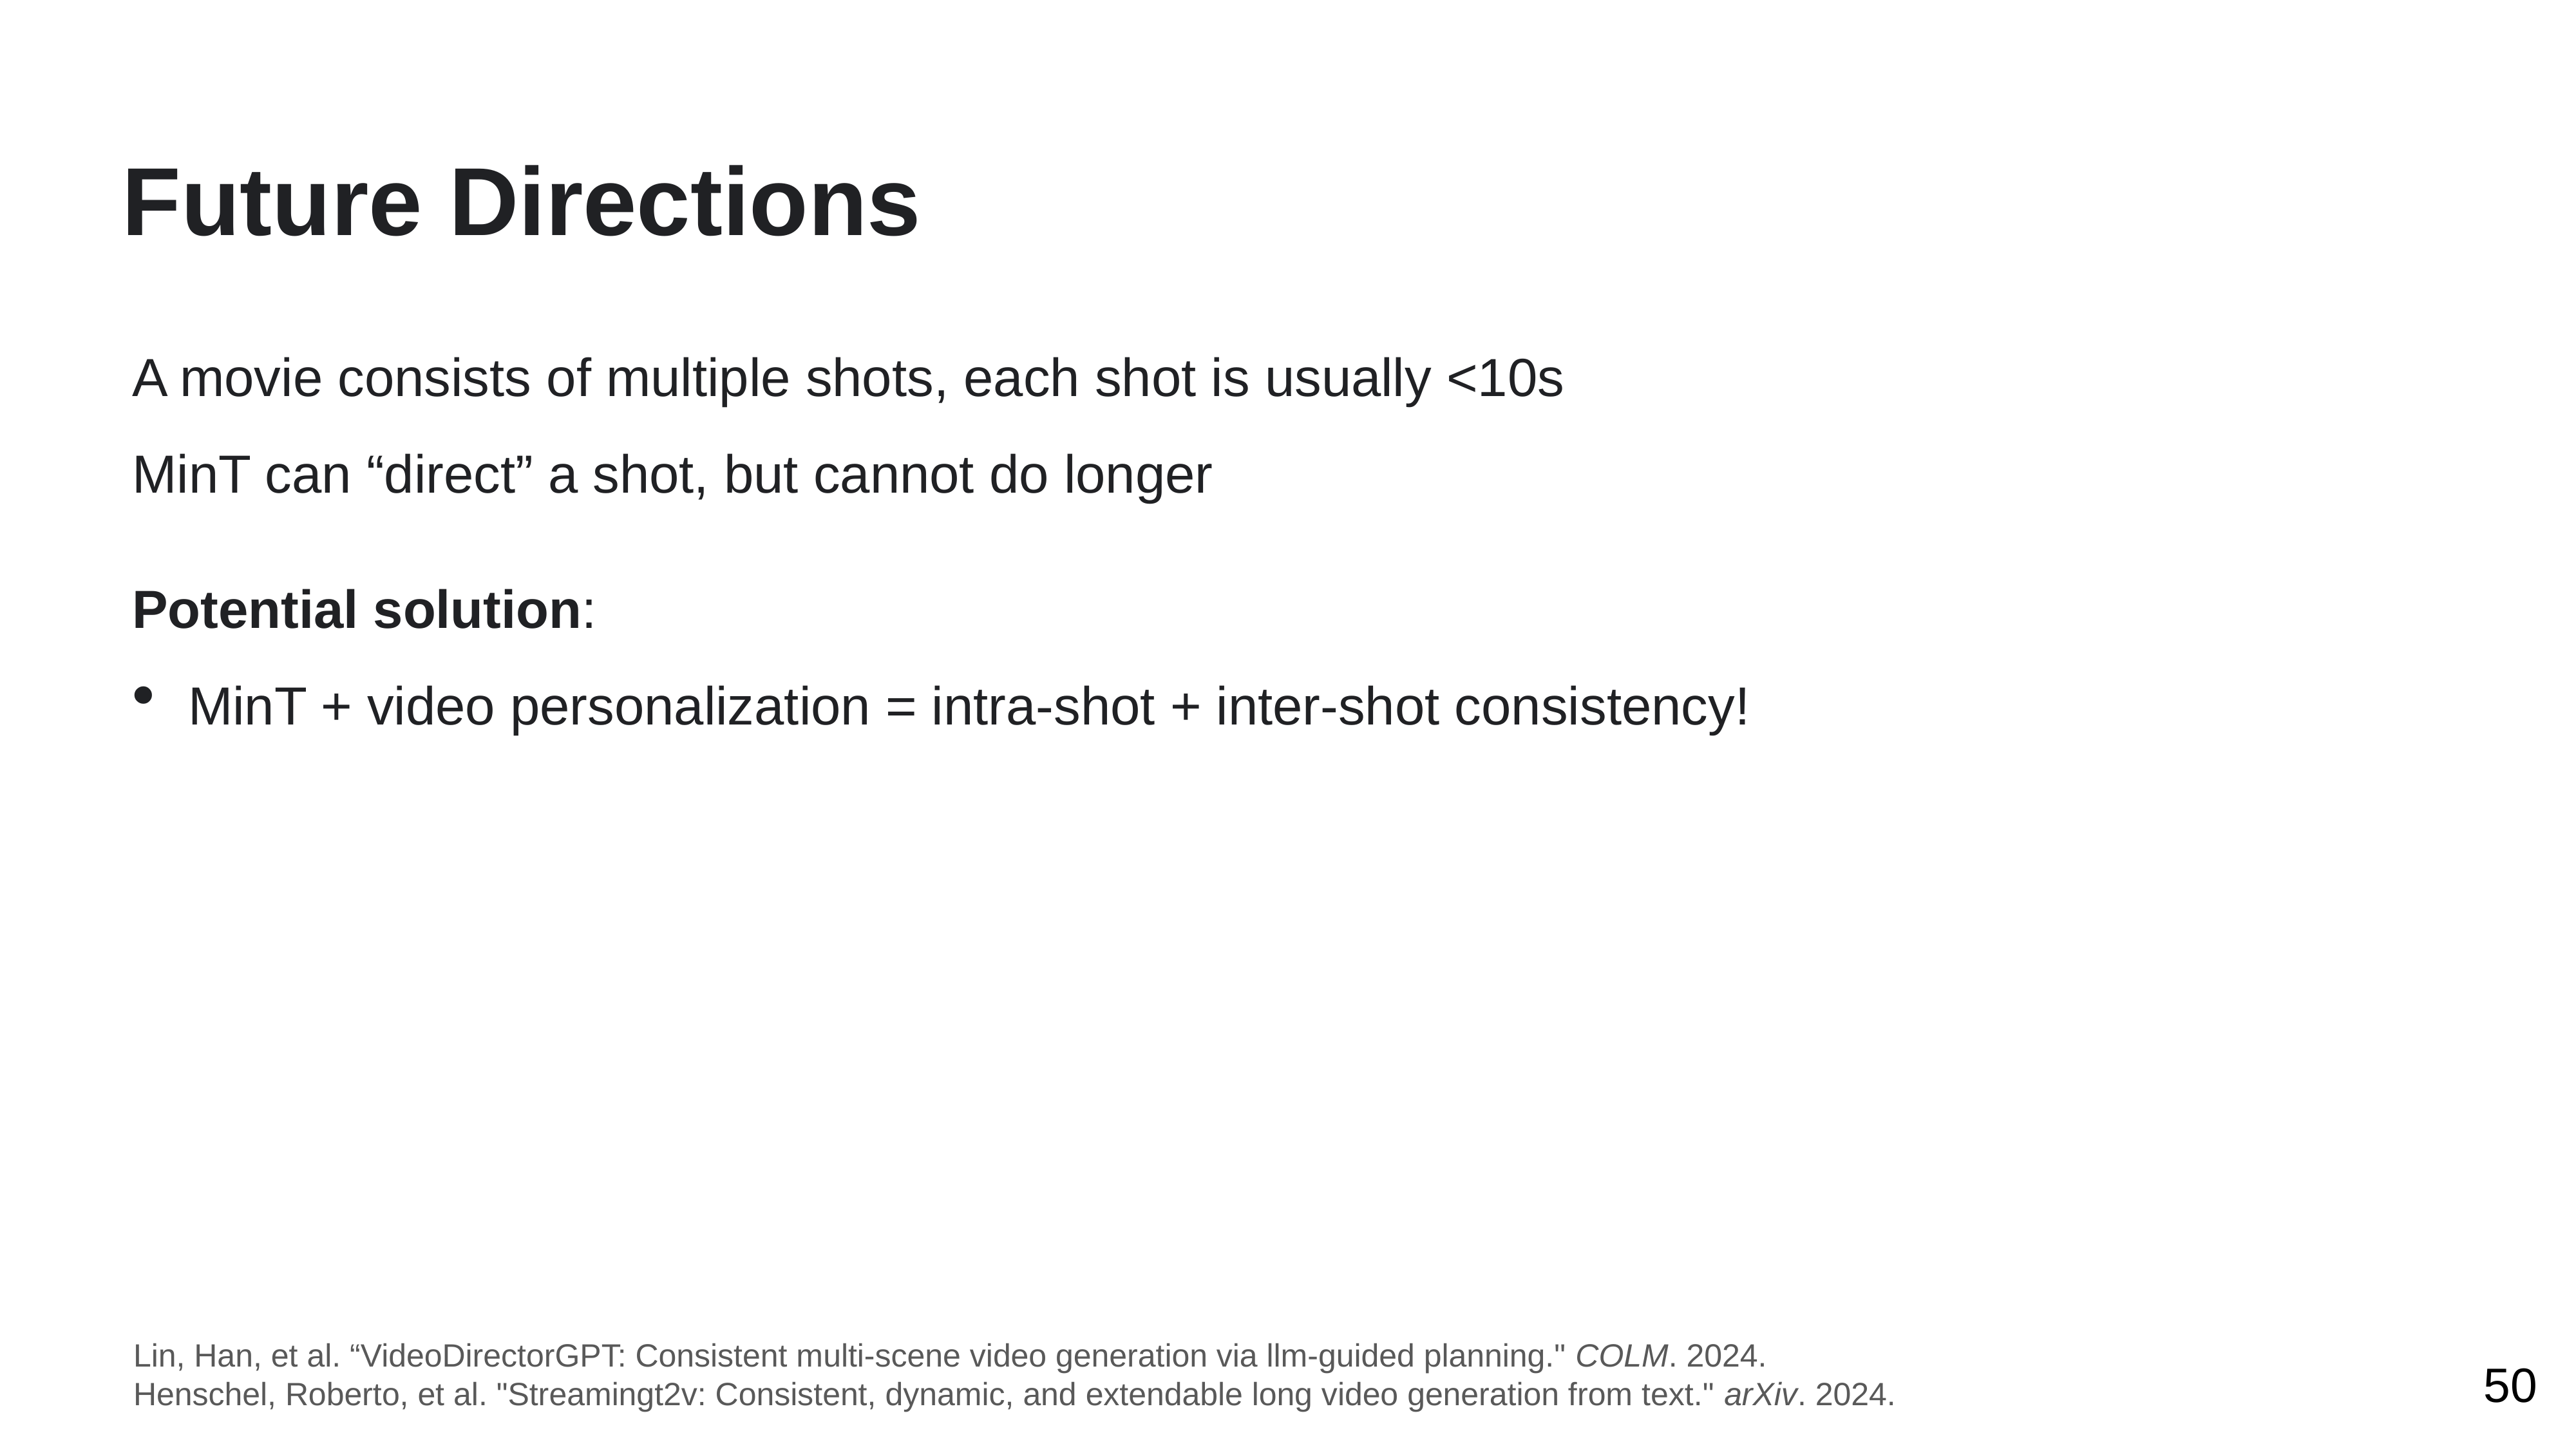

Future Directions
A movie consists of multiple shots, each shot is usually <10s
MinT can “direct” a shot, but cannot do longer

Potential solution:
MinT + video personalization = intra-shot + inter-shot consistency!
Lin, Han, et al. “VideoDirectorGPT: Consistent multi-scene video generation via llm-guided planning." COLM. 2024.
Henschel, Roberto, et al. "Streamingt2v: Consistent, dynamic, and extendable long video generation from text." arXiv. 2024.
50